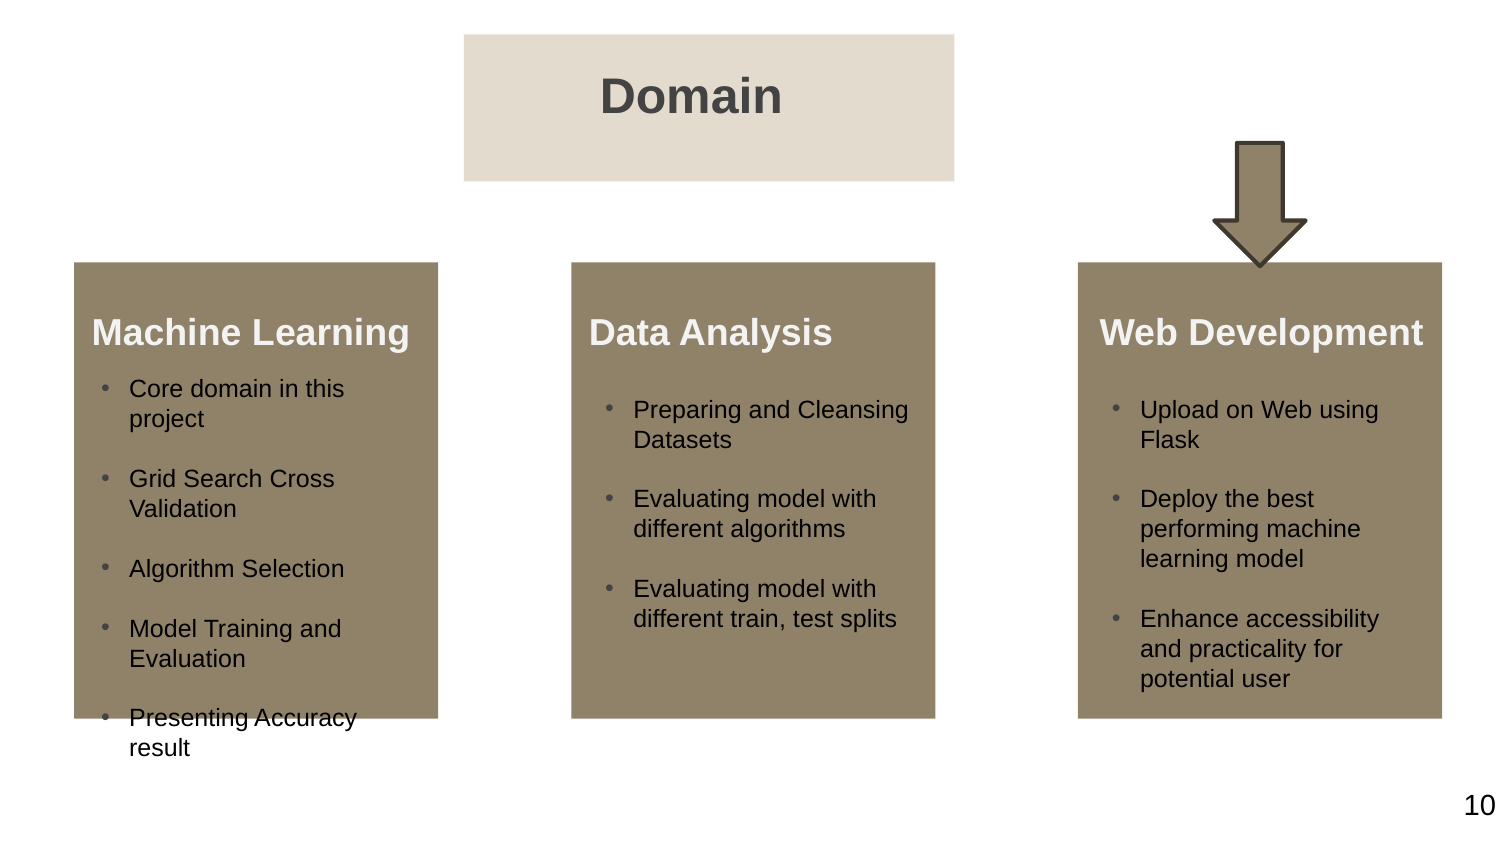

Domain

Machine Learning

Data Analysis

Web Development
Core domain in this project

Grid Search Cross Validation

Algorithm Selection

Model Training and Evaluation

Presenting Accuracy result
Preparing and Cleansing Datasets

Evaluating model with different algorithms

Evaluating model with different train, test splits

Upload on Web using Flask

Deploy the best performing machine learning model

Enhance accessibility and practicality for potential user

10